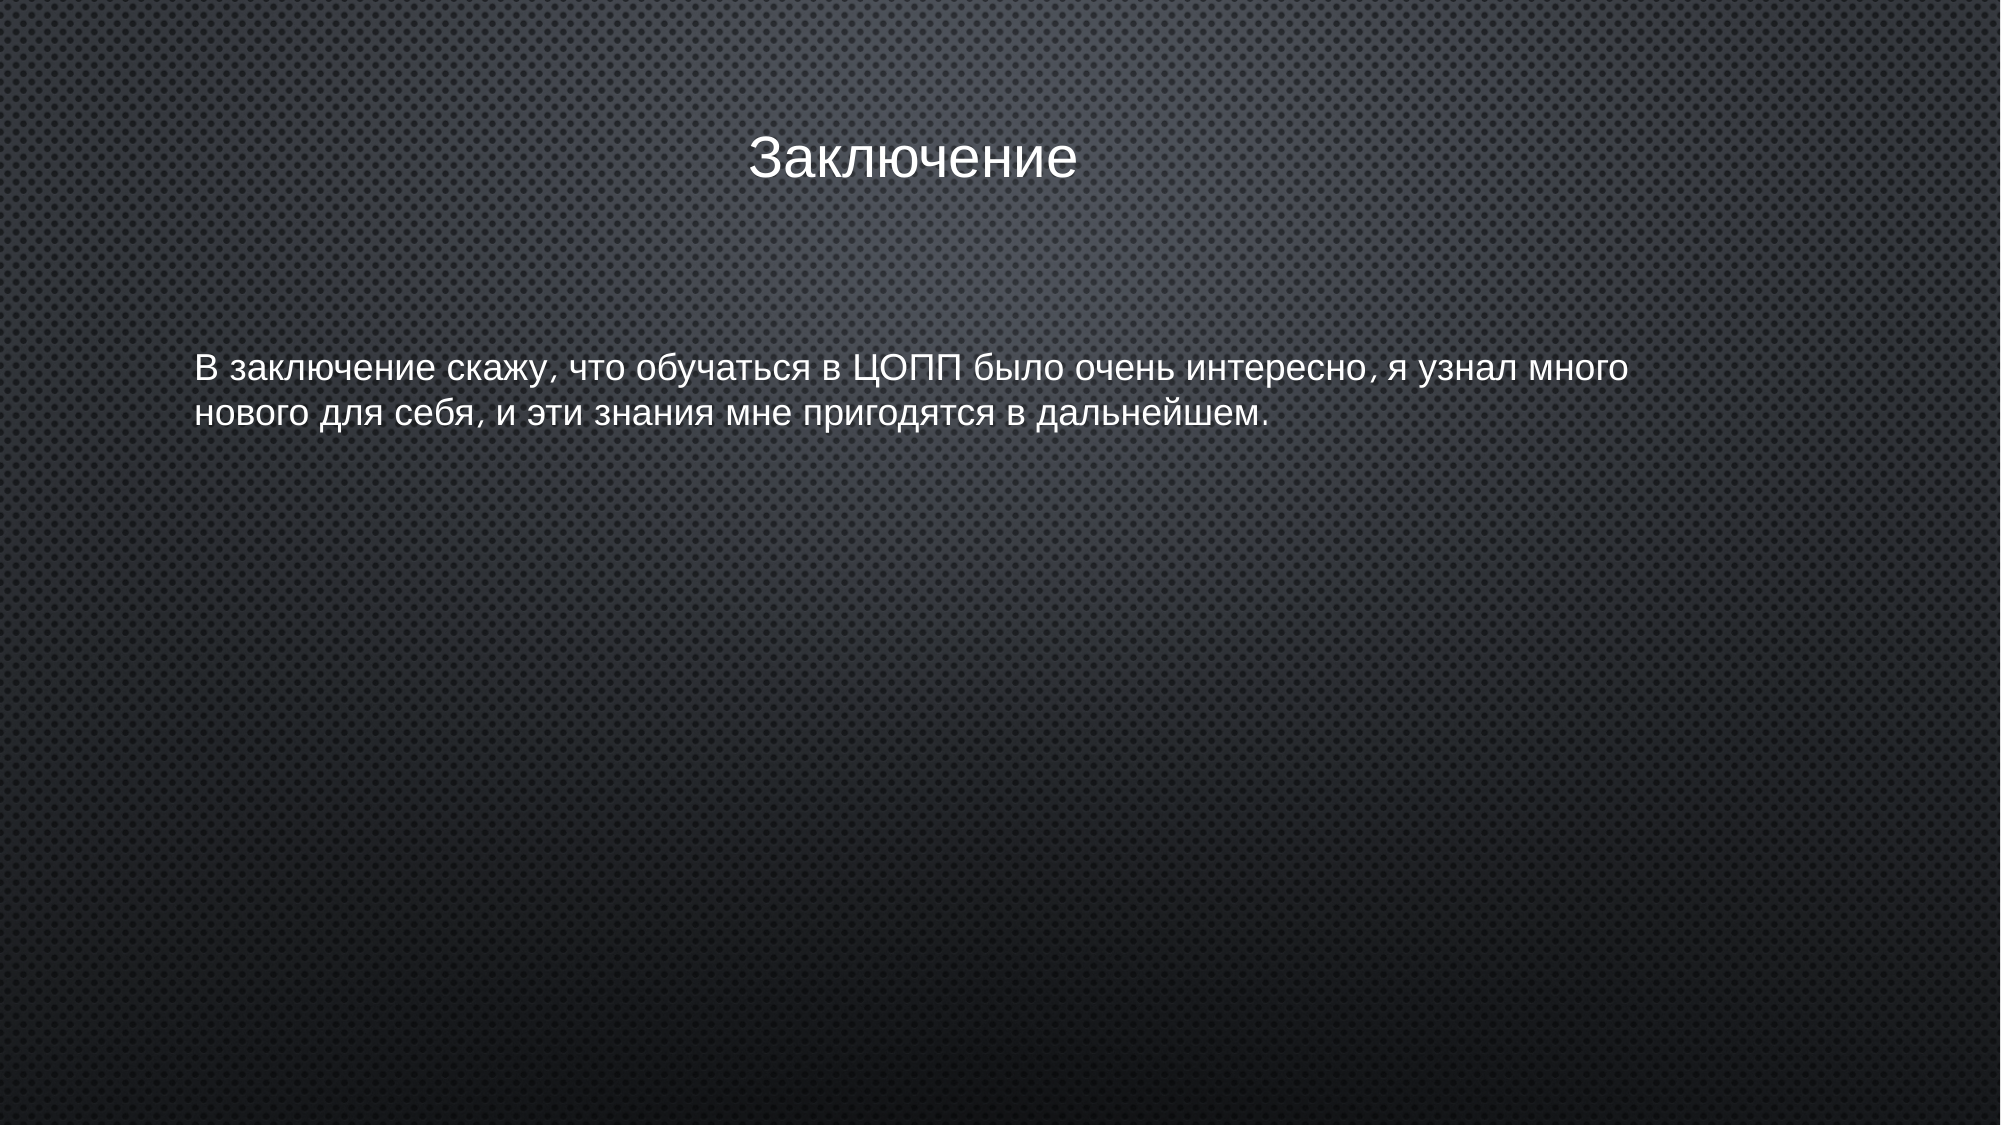

Заключение
В заключение скажу, что обучаться в ЦОПП было очень интересно, я узнал много нового для себя, и эти знания мне пригодятся в дальнейшем.